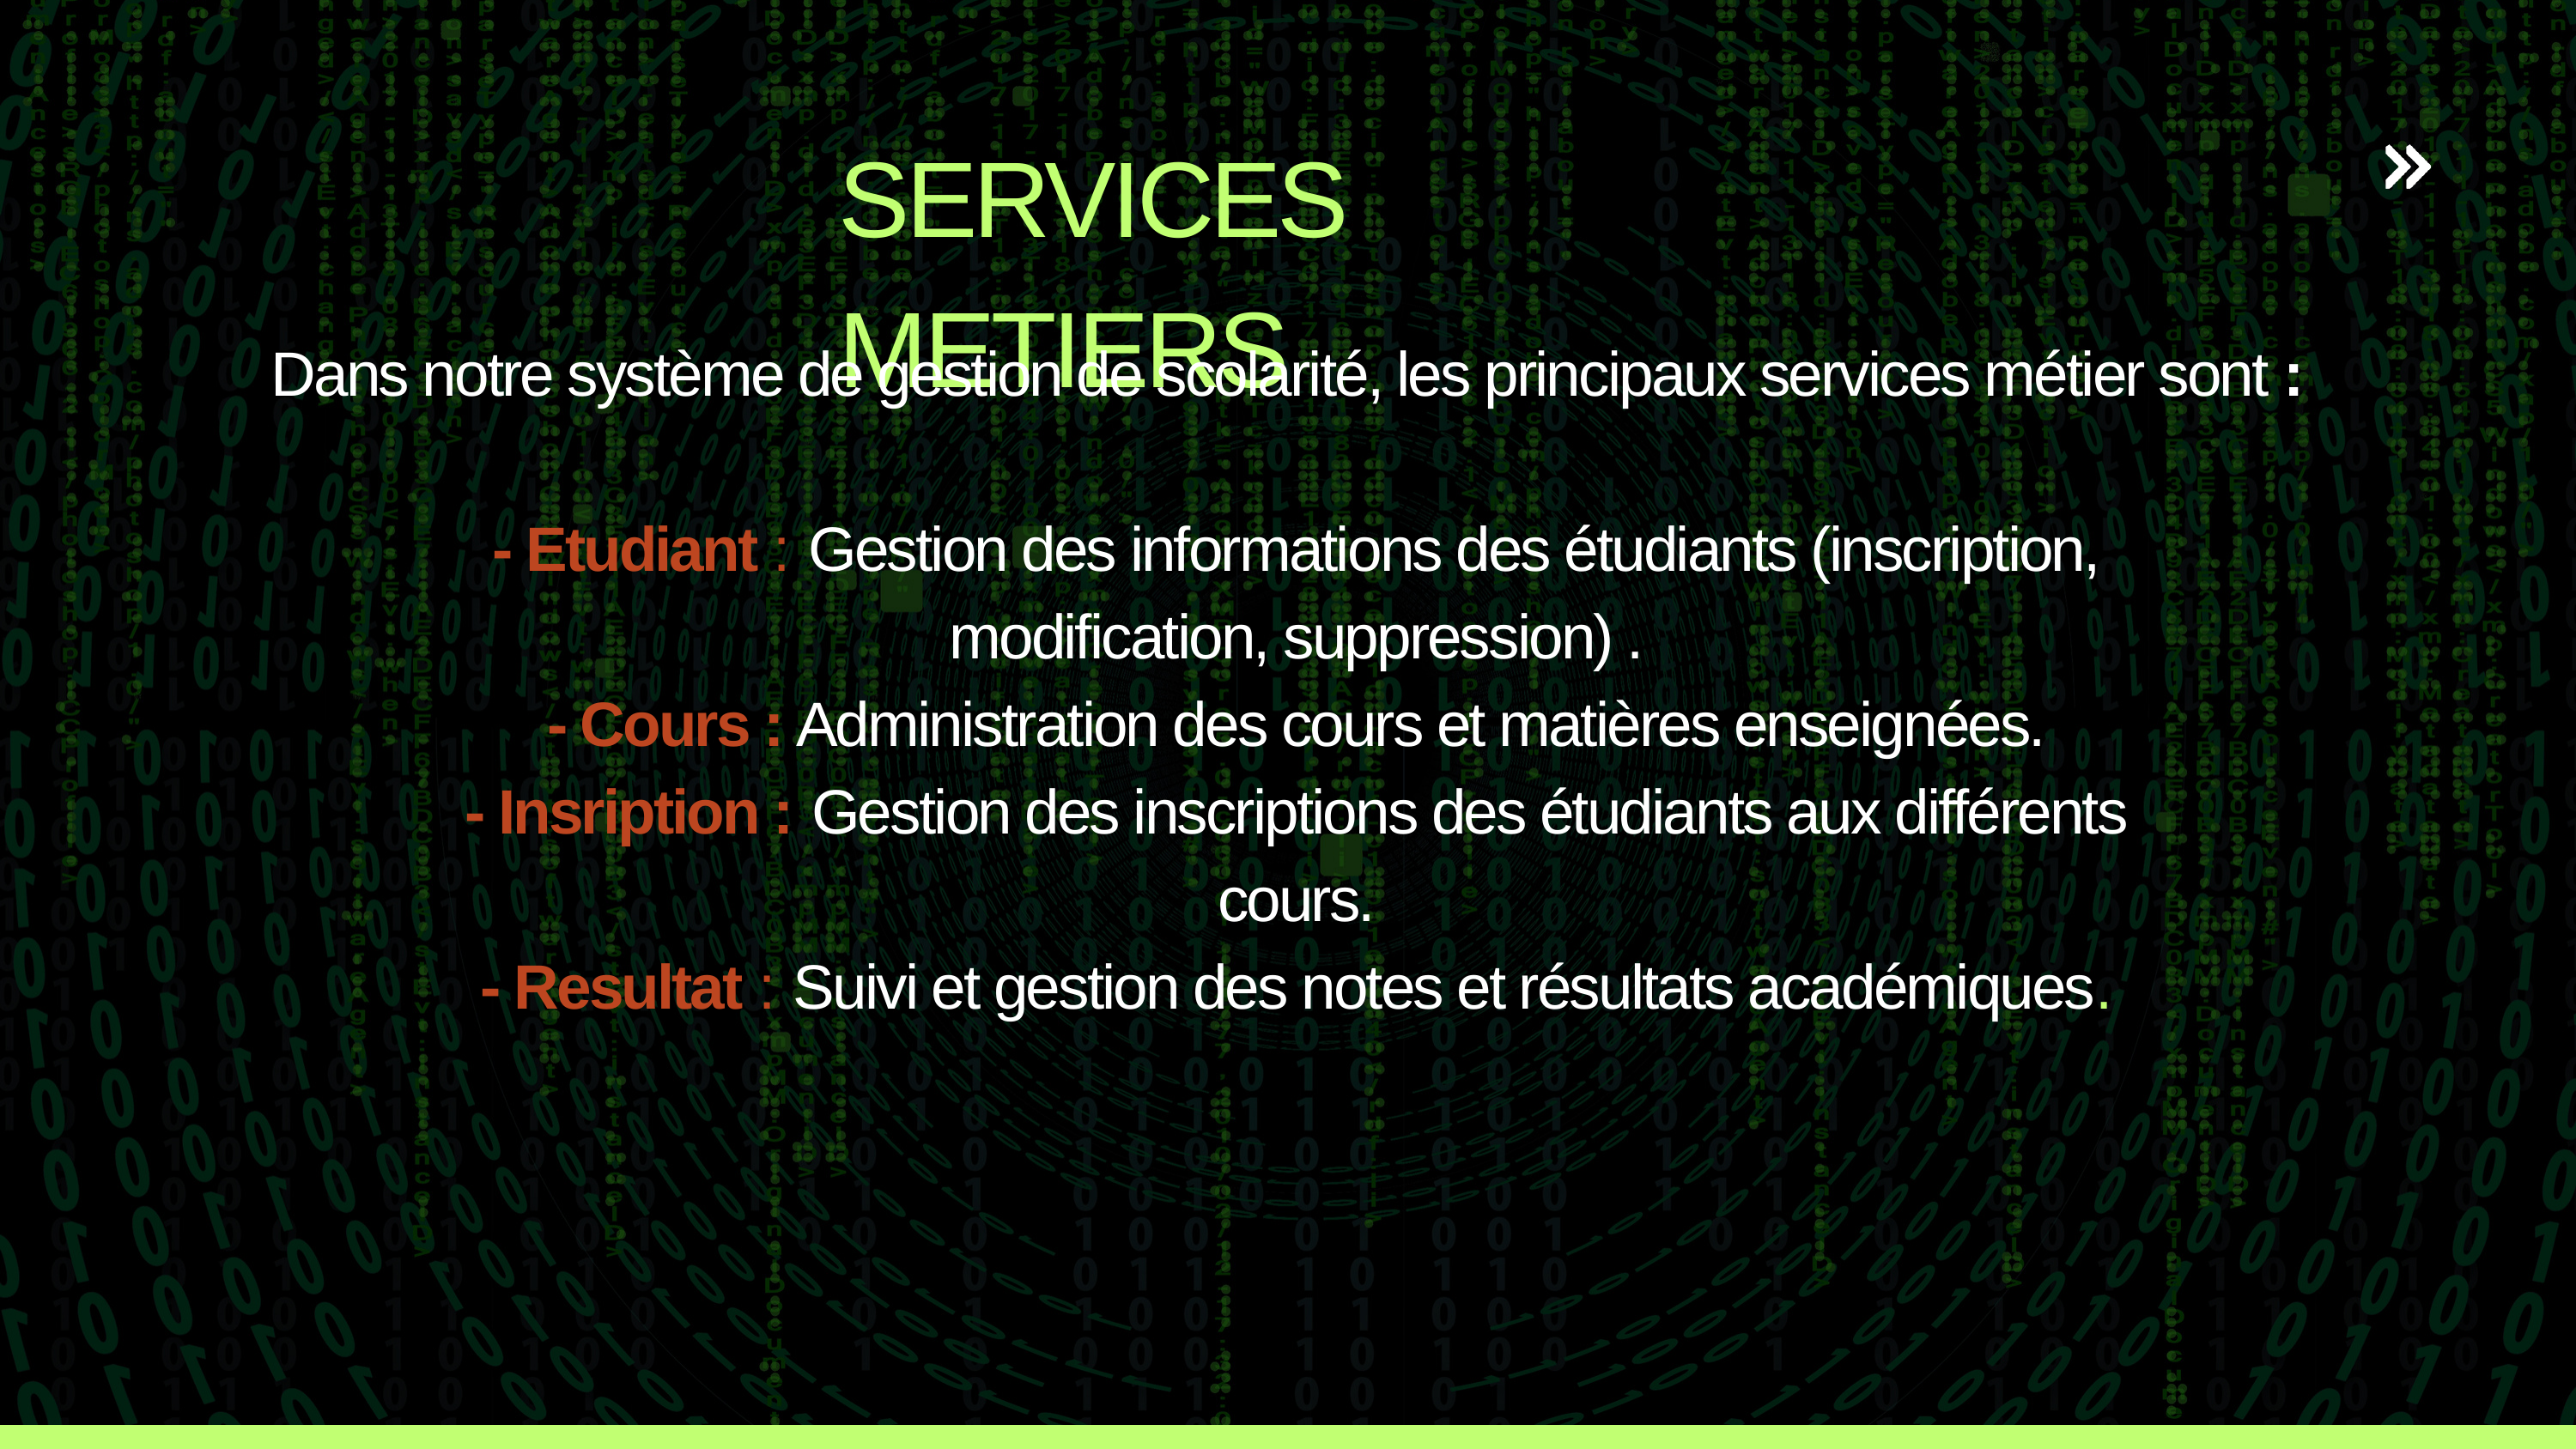

SERVICES METIERS

Dans notre système de gestion de scolarité, les principaux services métier sont :

 - Etudiant : Gestion des informations des étudiants (inscription,
 modification, suppression) .
 - Cours : Administration des cours et matières enseignées.
 - Insription : Gestion des inscriptions des étudiants aux différents
 cours.
 - Resultat : Suivi et gestion des notes et résultats académiques.